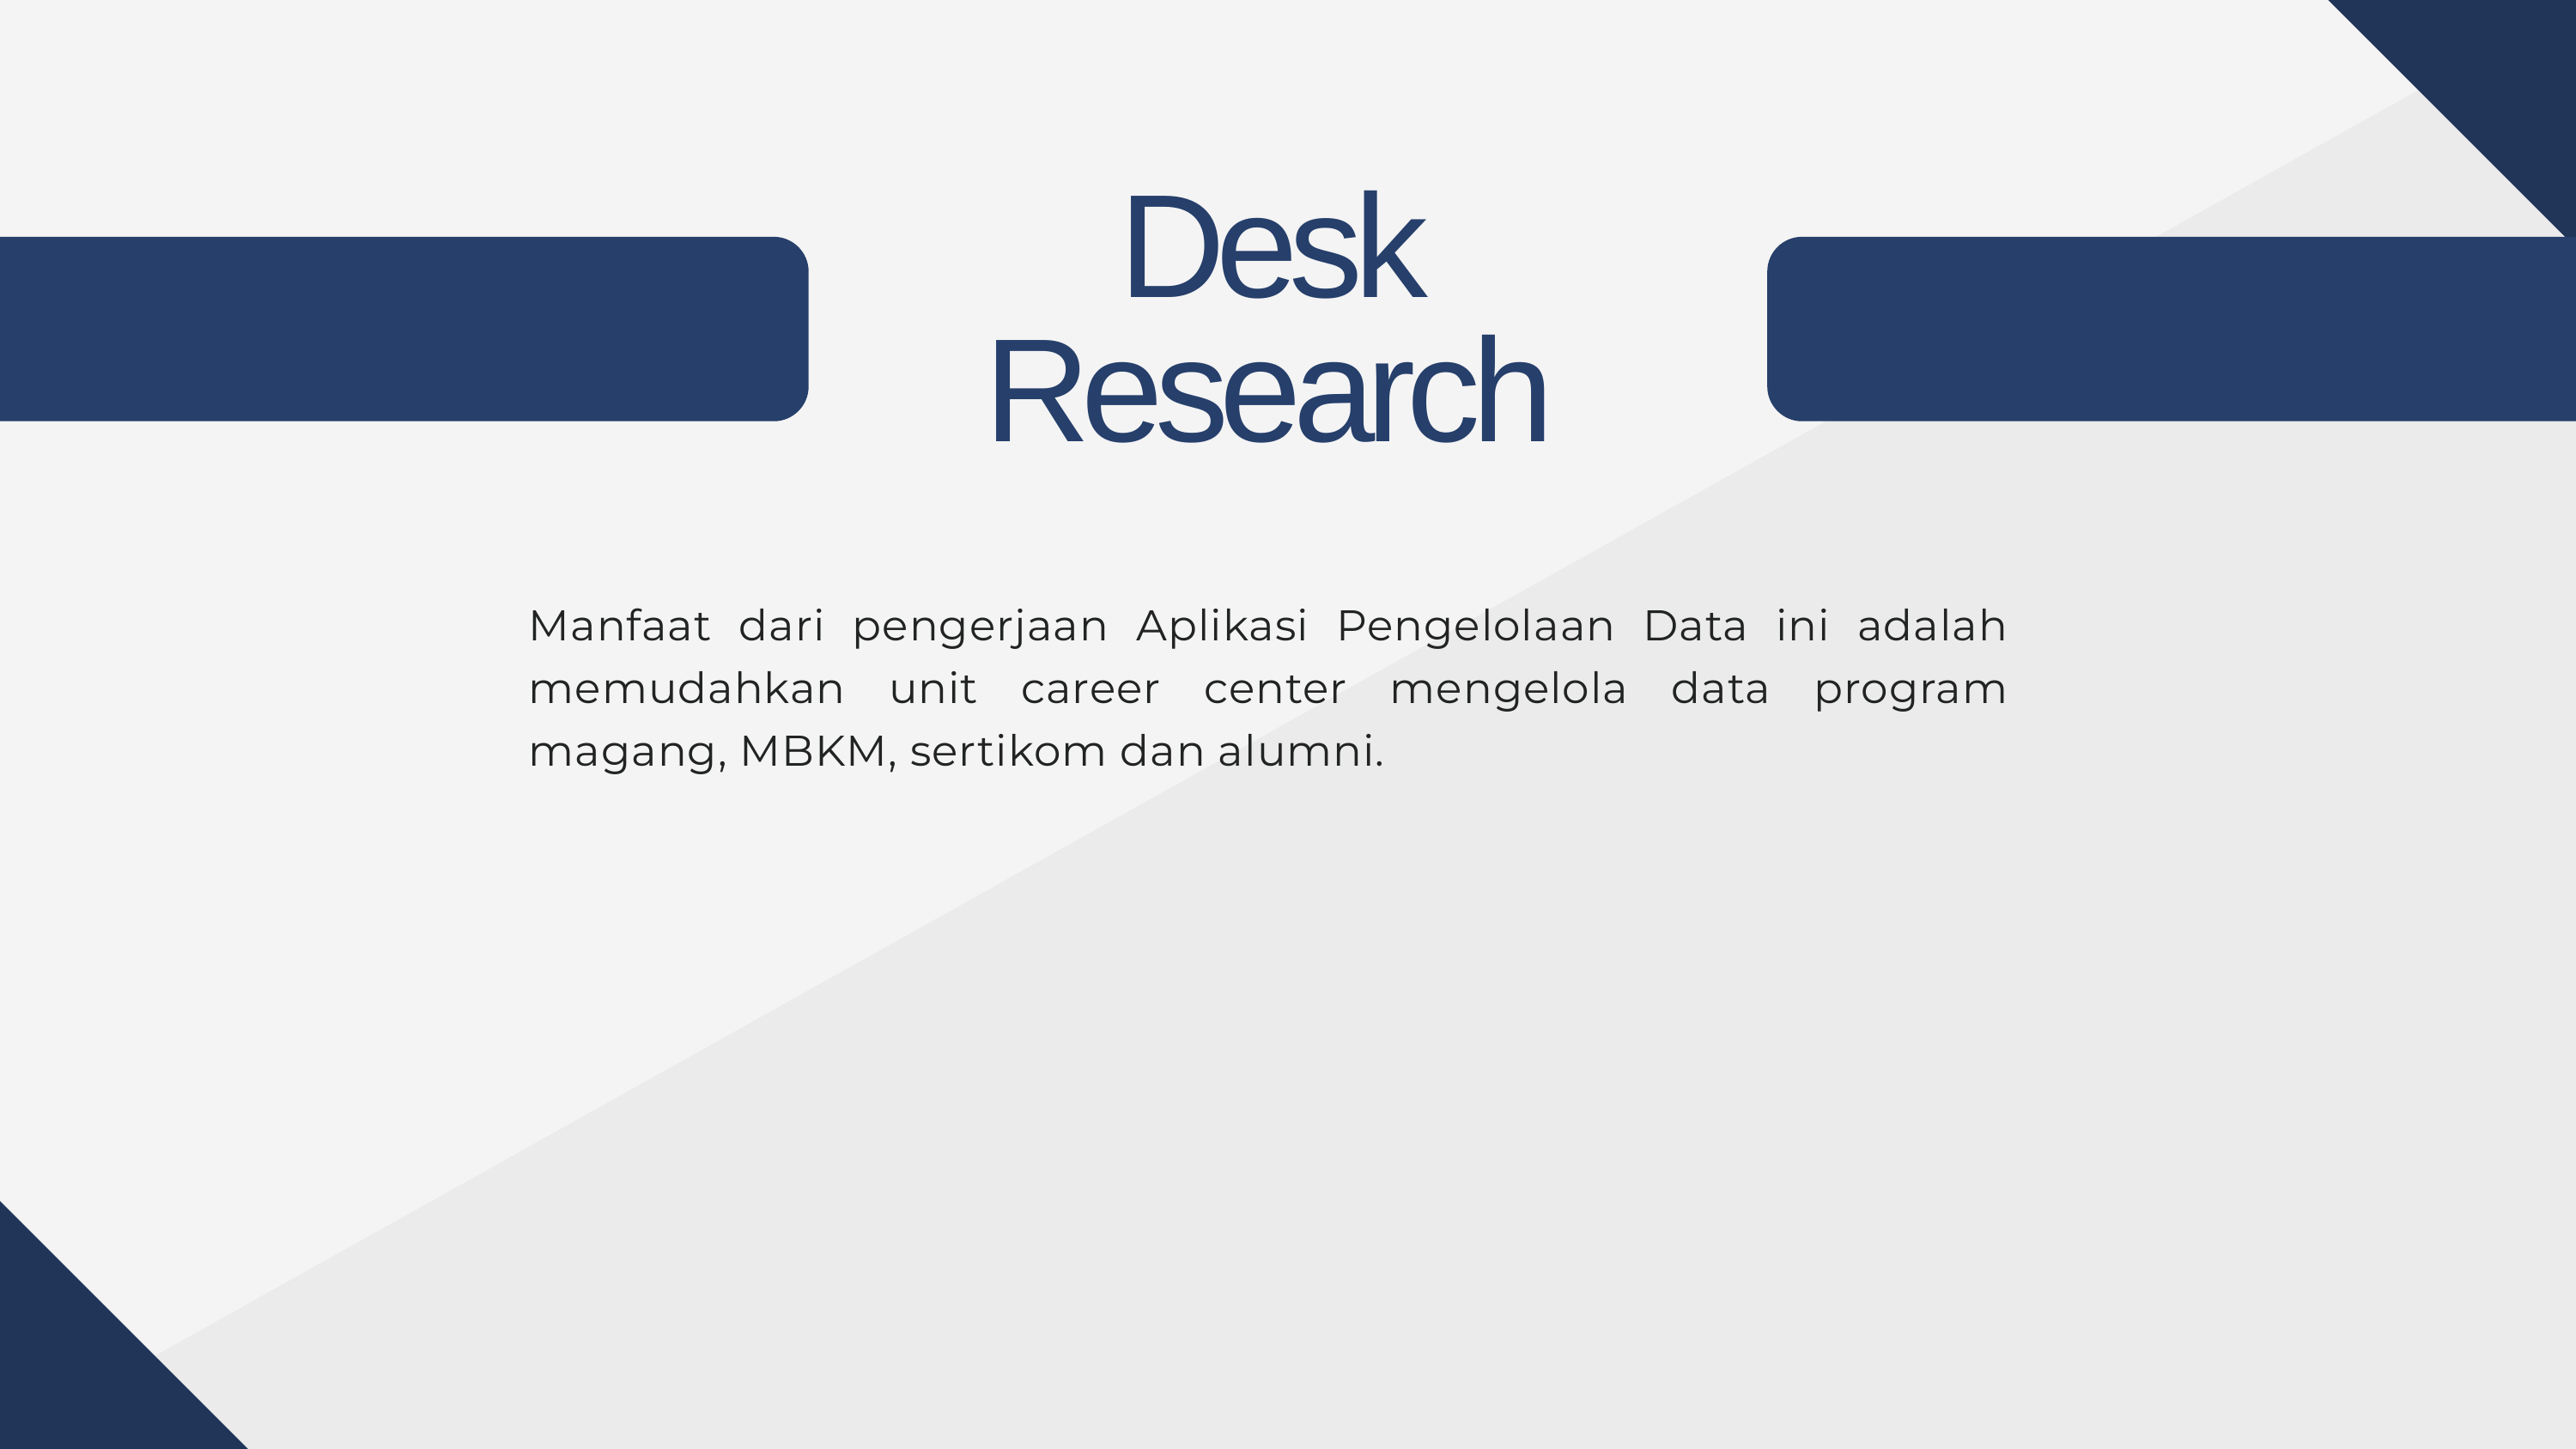

Desk Research

Manfaat dari pengerjaan Aplikasi Pengelolaan Data ini adalah memudahkan unit career center mengelola data program magang, MBKM, sertikom dan alumni.